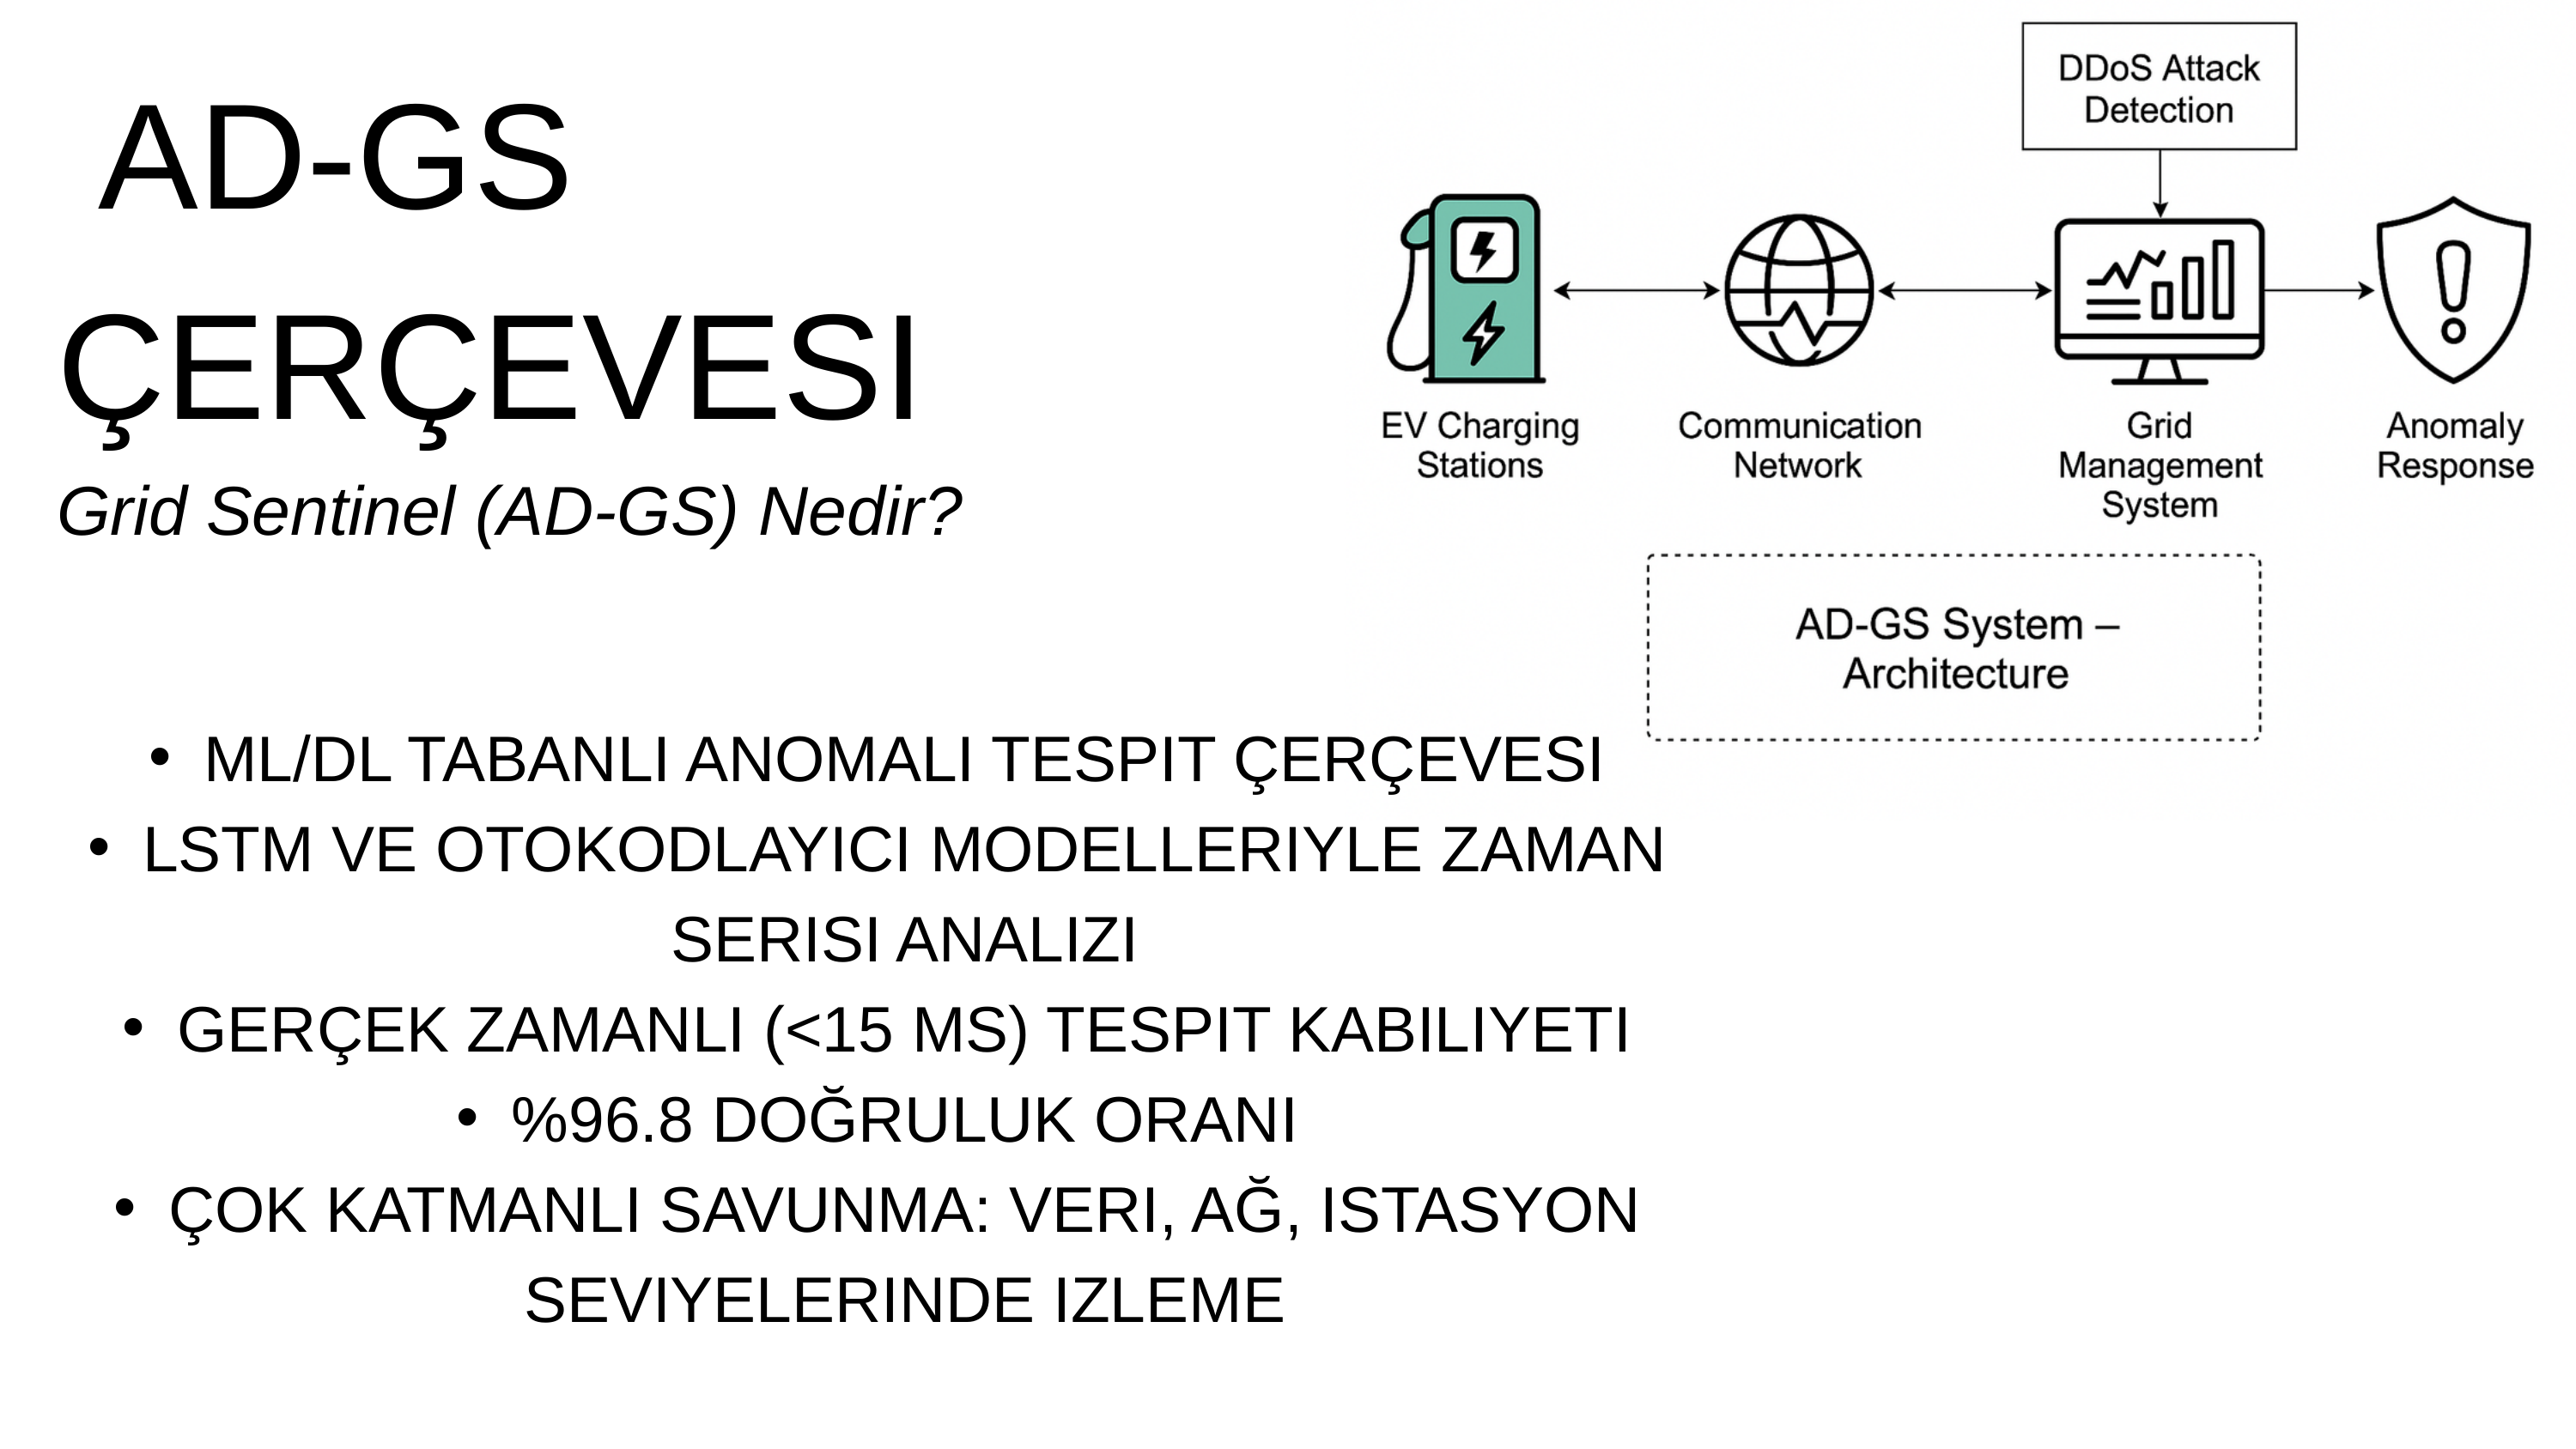

AD-GS ÇERÇEVESI
Grid Sentinel (AD-GS) Nedir?
ML/DL TABANLI ANOMALI TESPIT ÇERÇEVESI
LSTM VE OTOKODLAYICI MODELLERIYLE ZAMAN SERISI ANALIZI
GERÇEK ZAMANLI (<15 MS) TESPIT KABILIYETI
%96.8 DOĞRULUK ORANI
ÇOK KATMANLI SAVUNMA: VERI, AĞ, ISTASYON SEVIYELERINDE IZLEME